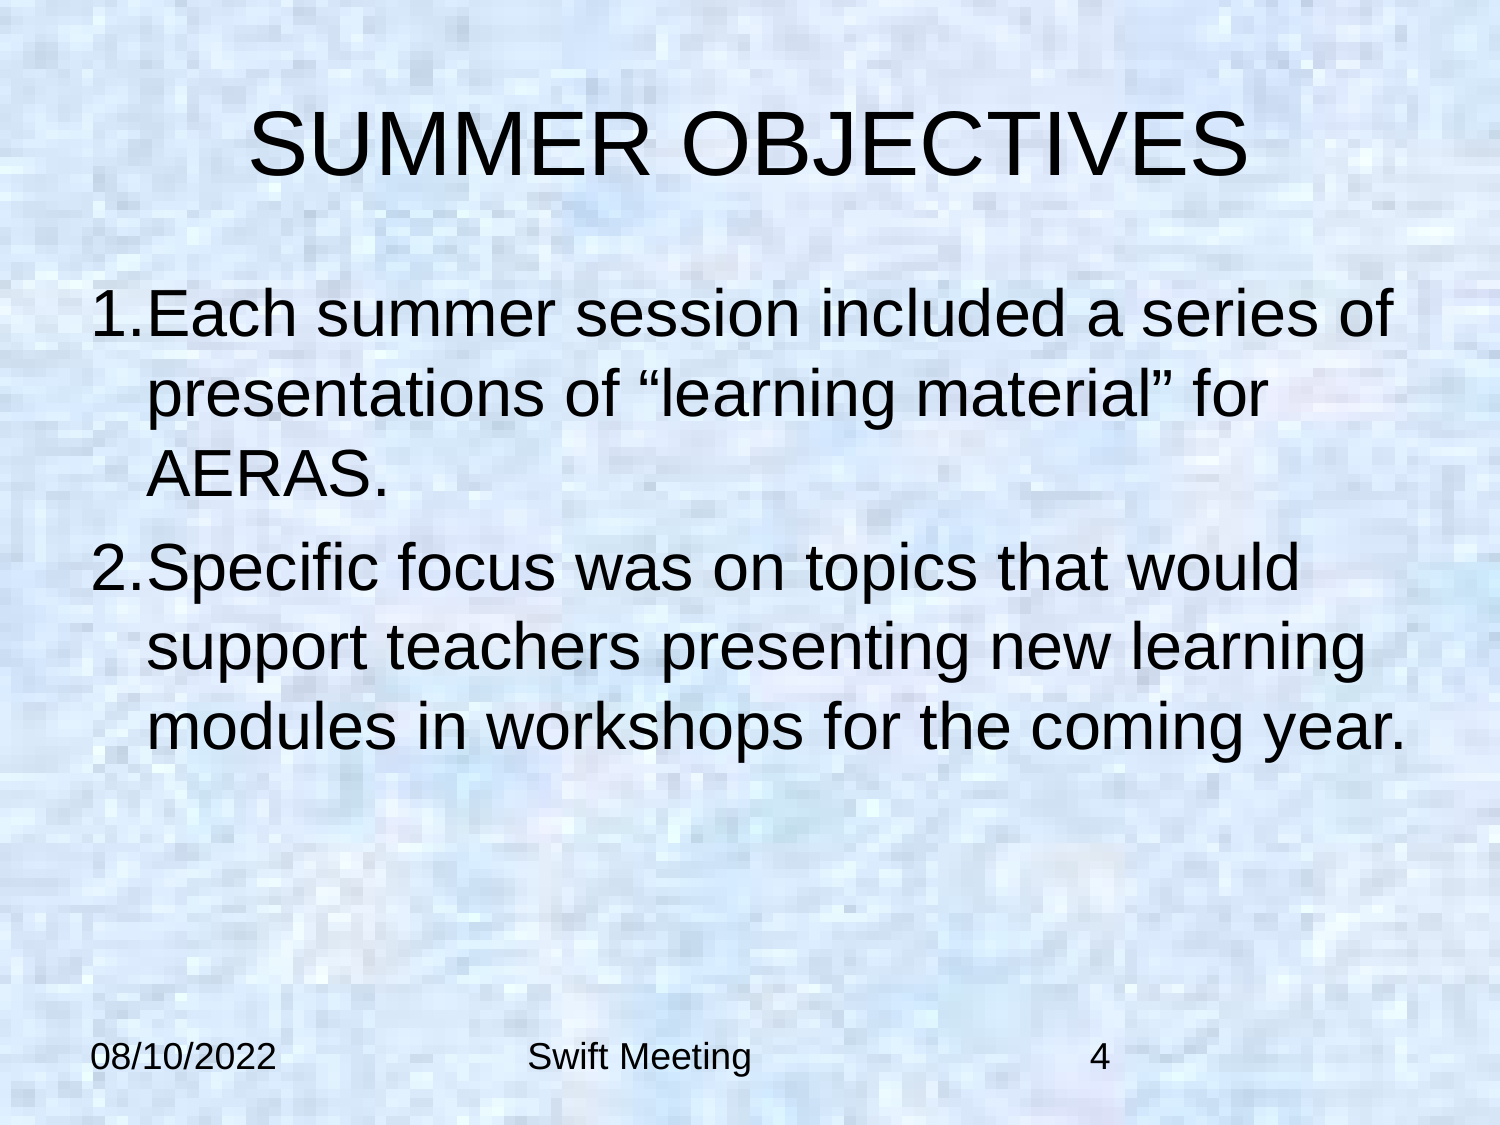

# SUMMER OBJECTIVES
Each summer session included a series of presentations of “learning material” for AERAS.
Specific focus was on topics that would support teachers presenting new learning modules in workshops for the coming year.
08/10/2022
Swift Meeting
4